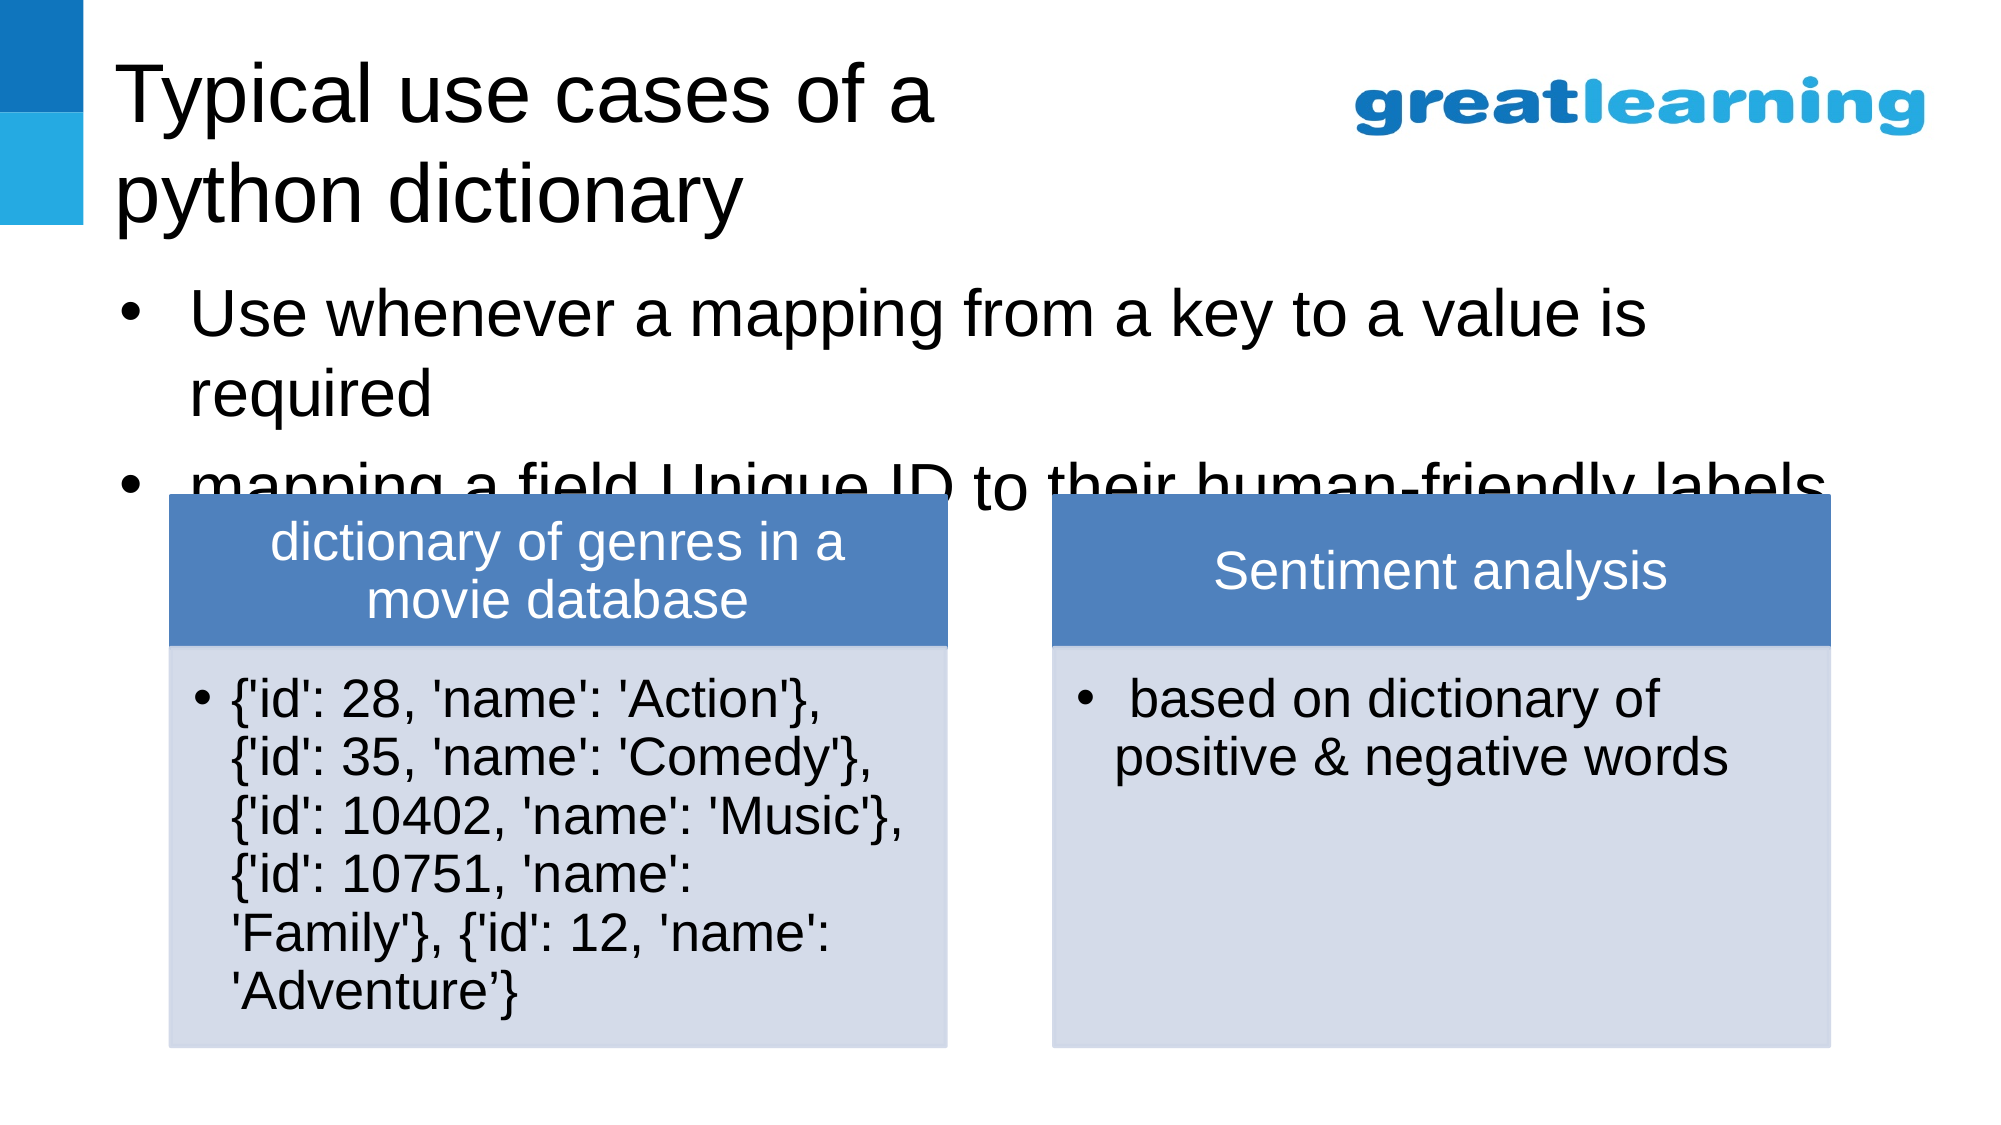

# Typical use cases of a python dictionary
Use whenever a mapping from a key to a value is required
mapping a field Unique ID to their human-friendly labels

dictionary of genres in a movie database

Sentiment analysis

{'id': 28, 'name': 'Action'}, {'id': 35, 'name': 'Comedy'}, {'id': 10402, 'name': 'Music'}, {'id': 10751, 'name': 'Family'}, {'id': 12, 'name': 'Adventure’}

 based on dictionary of positive & negative words